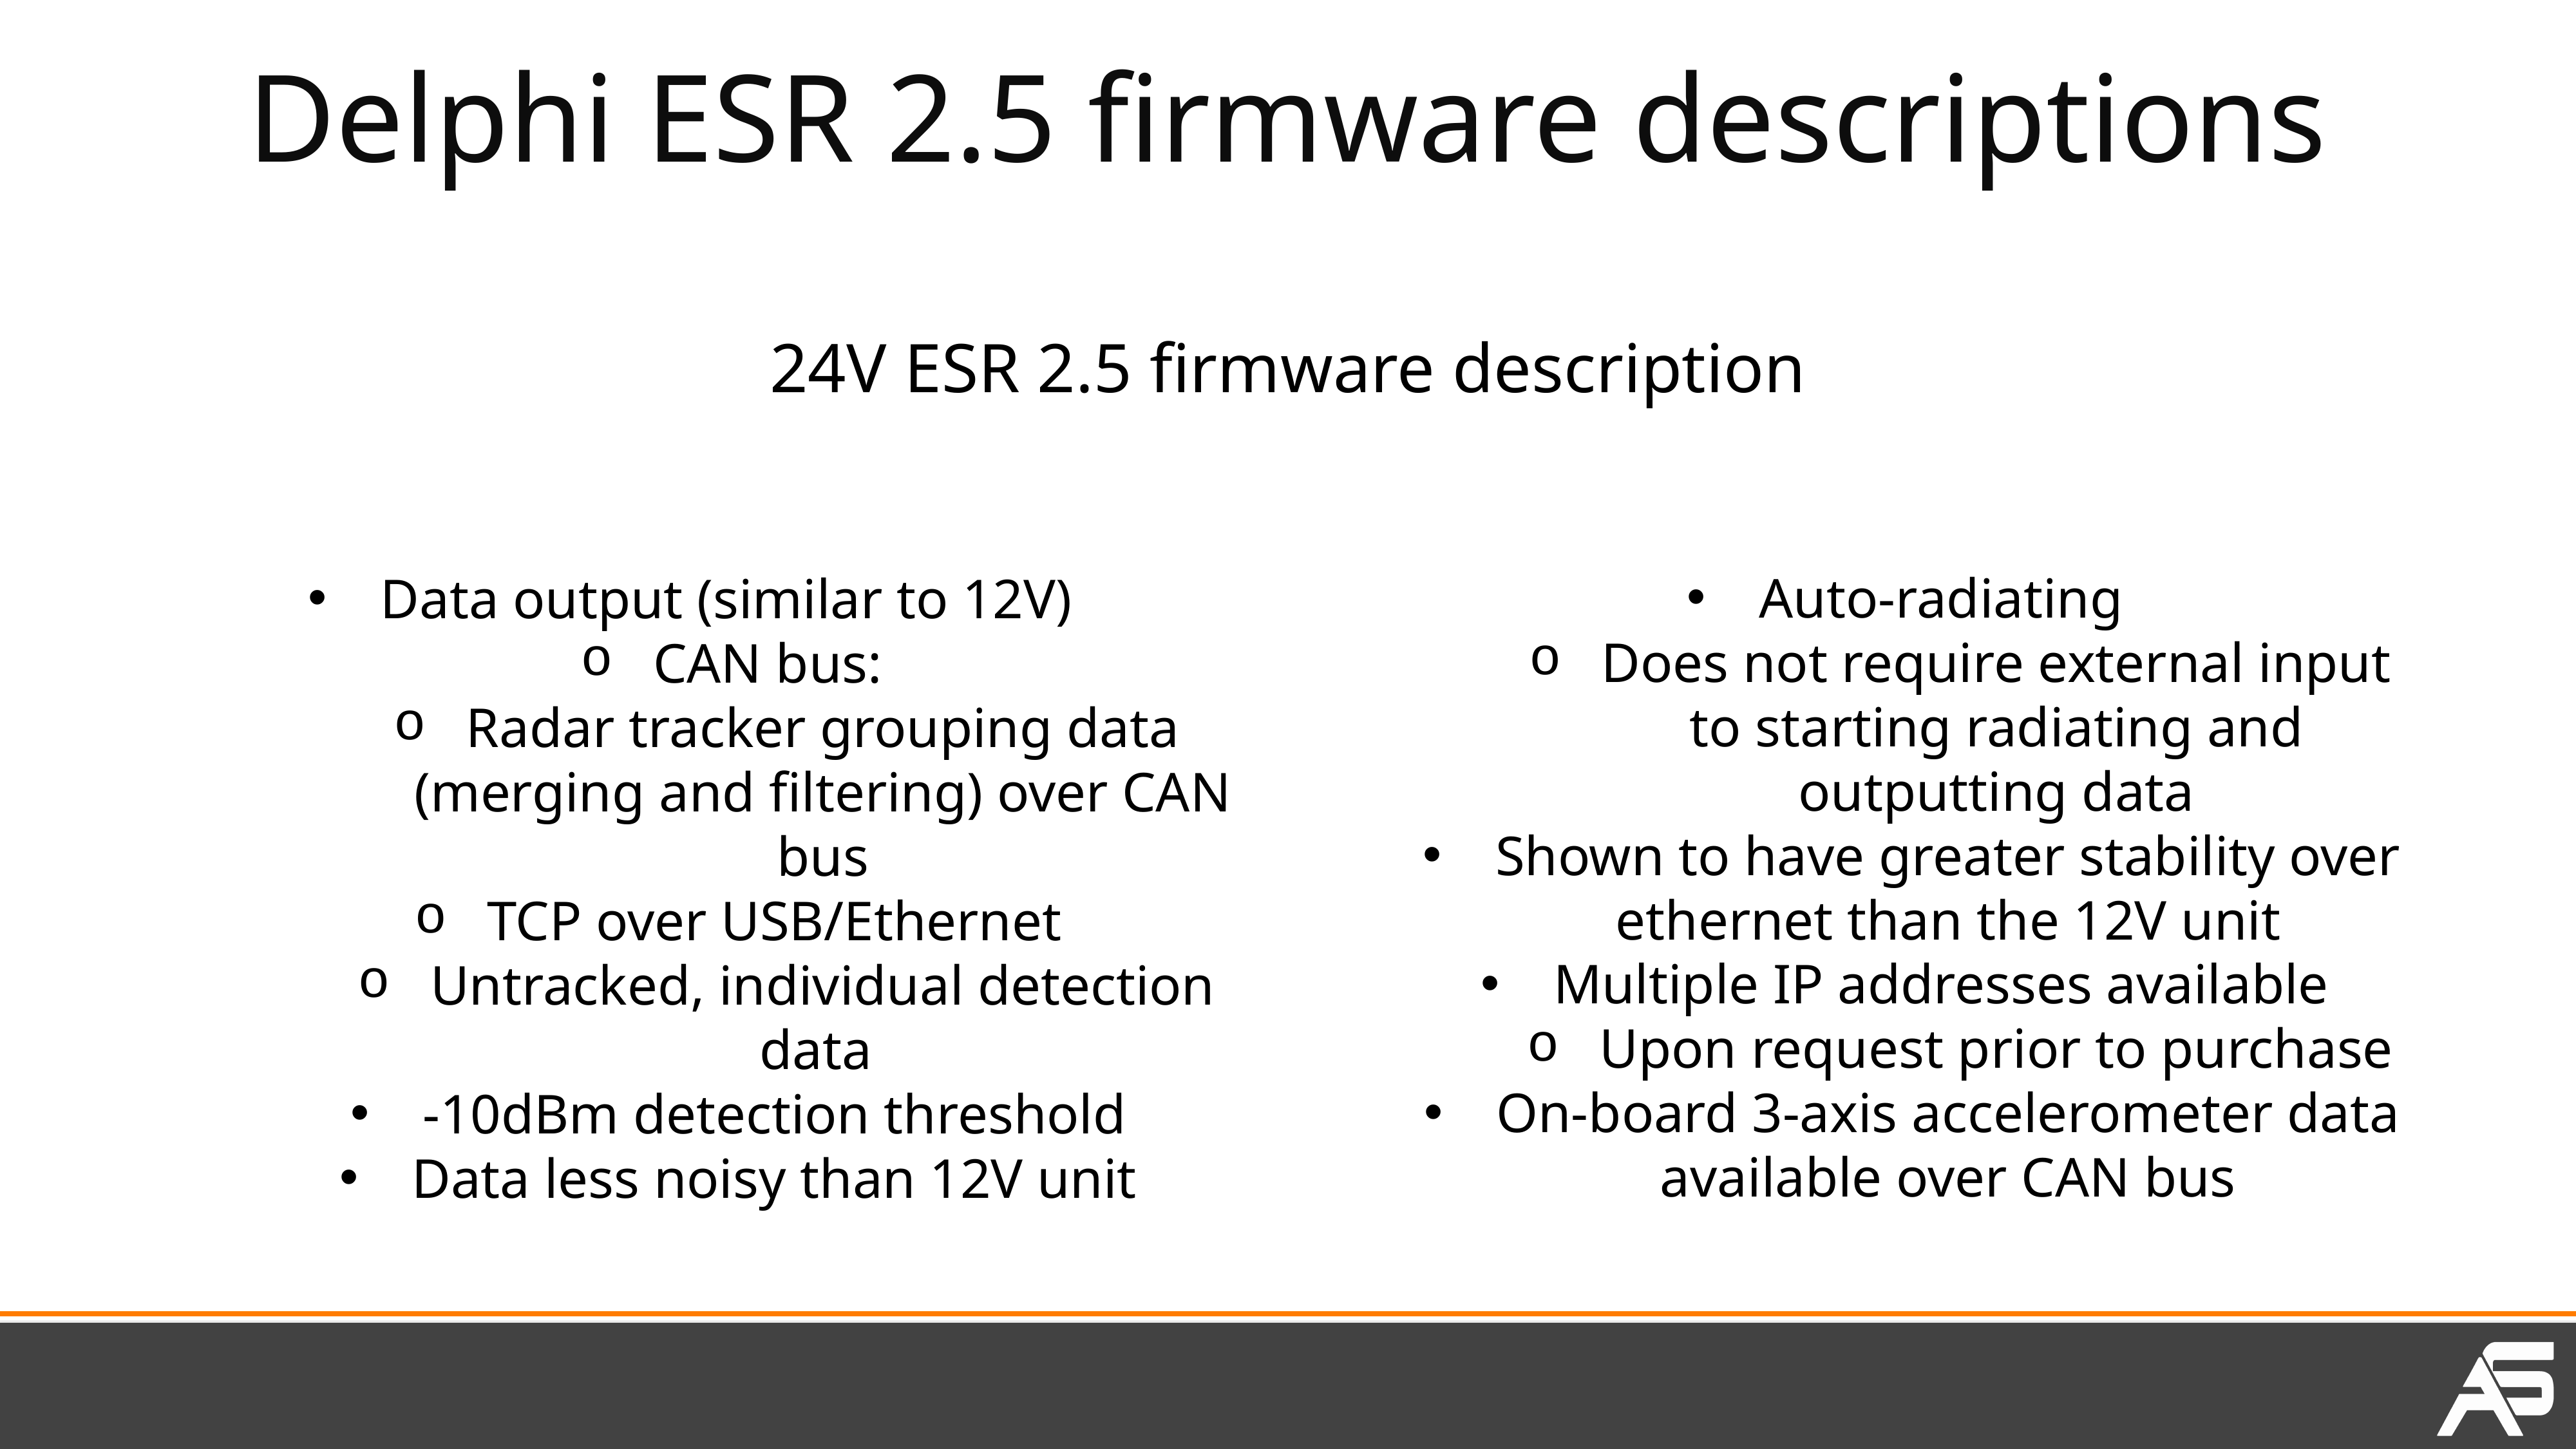

Delphi ESR 2.5 firmware descriptions
24V ESR 2.5 firmware description
Auto-radiating
Does not require external input to starting radiating and outputting data
Shown to have greater stability over ethernet than the 12V unit
Multiple IP addresses available
Upon request prior to purchase
On-board 3-axis accelerometer data available over CAN bus
Data output (similar to 12V)
CAN bus:
Radar tracker grouping data (merging and filtering) over CAN bus
TCP over USB/Ethernet
Untracked, individual detection data
-10dBm detection threshold
Data less noisy than 12V unit